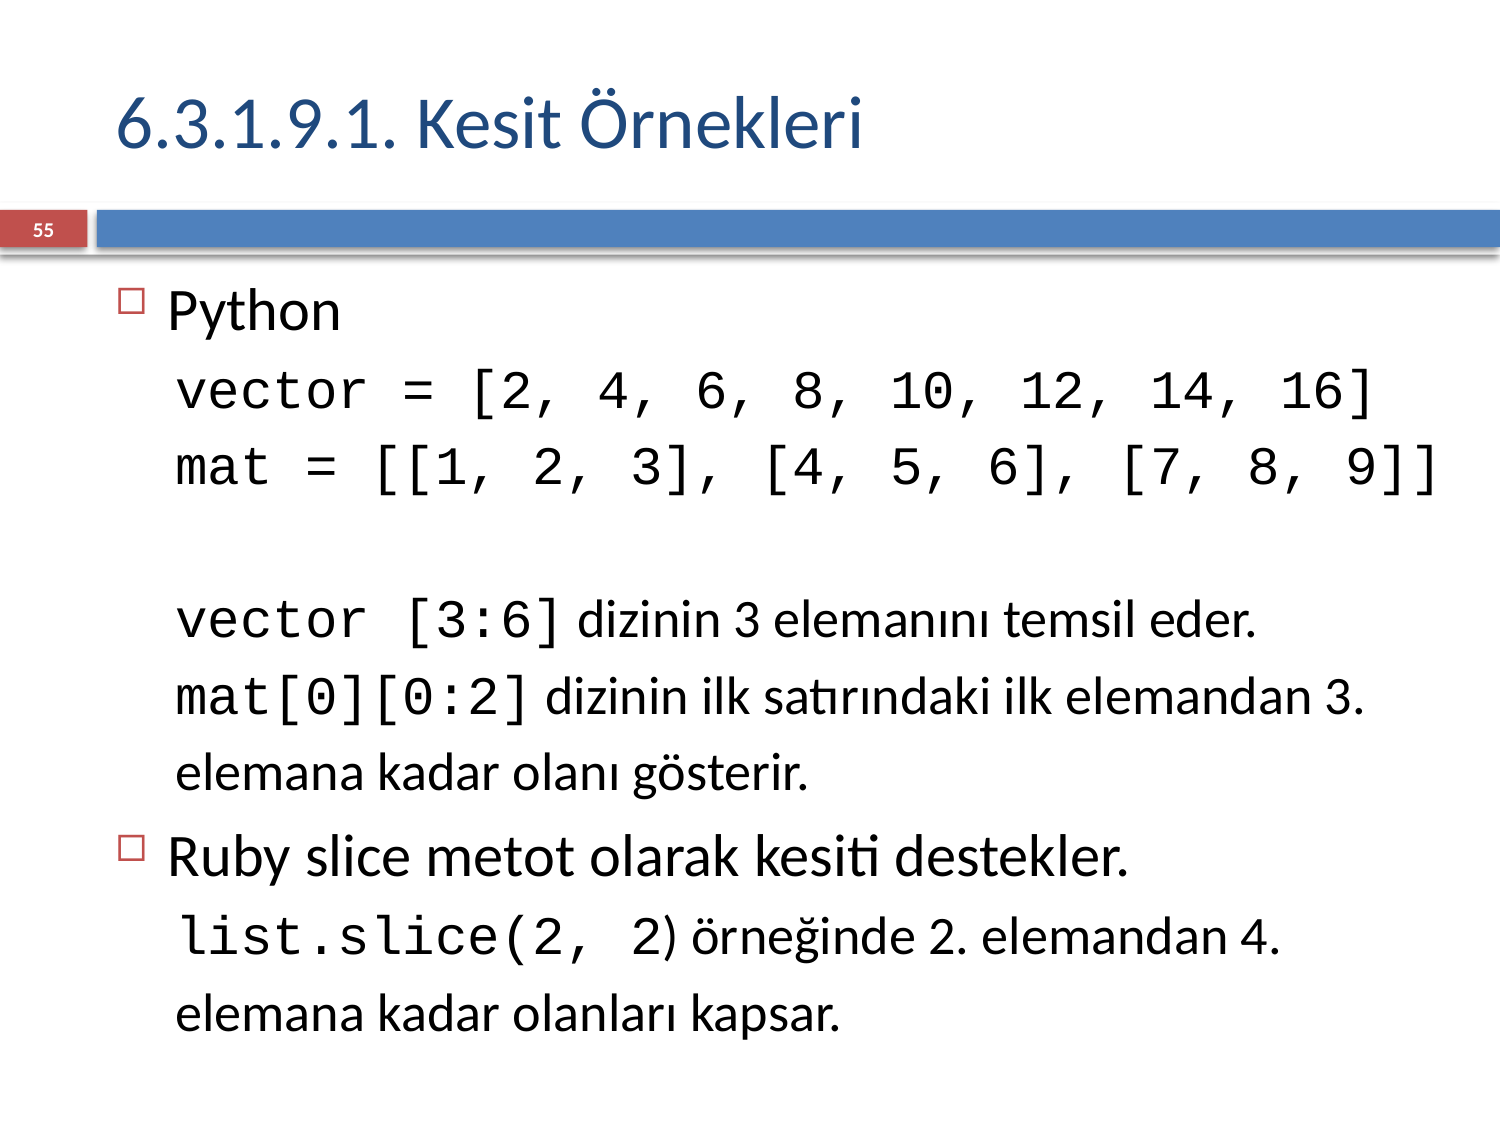

6.3.1.9.1. Kesit Örnekleri
55
Python
vector = [2, 4, 6, 8, 10, 12, 14, 16]
mat = [[1, 2, 3], [4, 5, 6], [7, 8, 9]]

vector [3:6] dizinin 3 elemanını temsil eder.
mat[0][0:2] dizinin ilk satırındaki ilk elemandan 3.
elemana kadar olanı gösterir.
Ruby slice metot olarak kesiti destekler.
list.slice(2, 2) örneğinde 2. elemandan 4.
elemana kadar olanları kapsar.